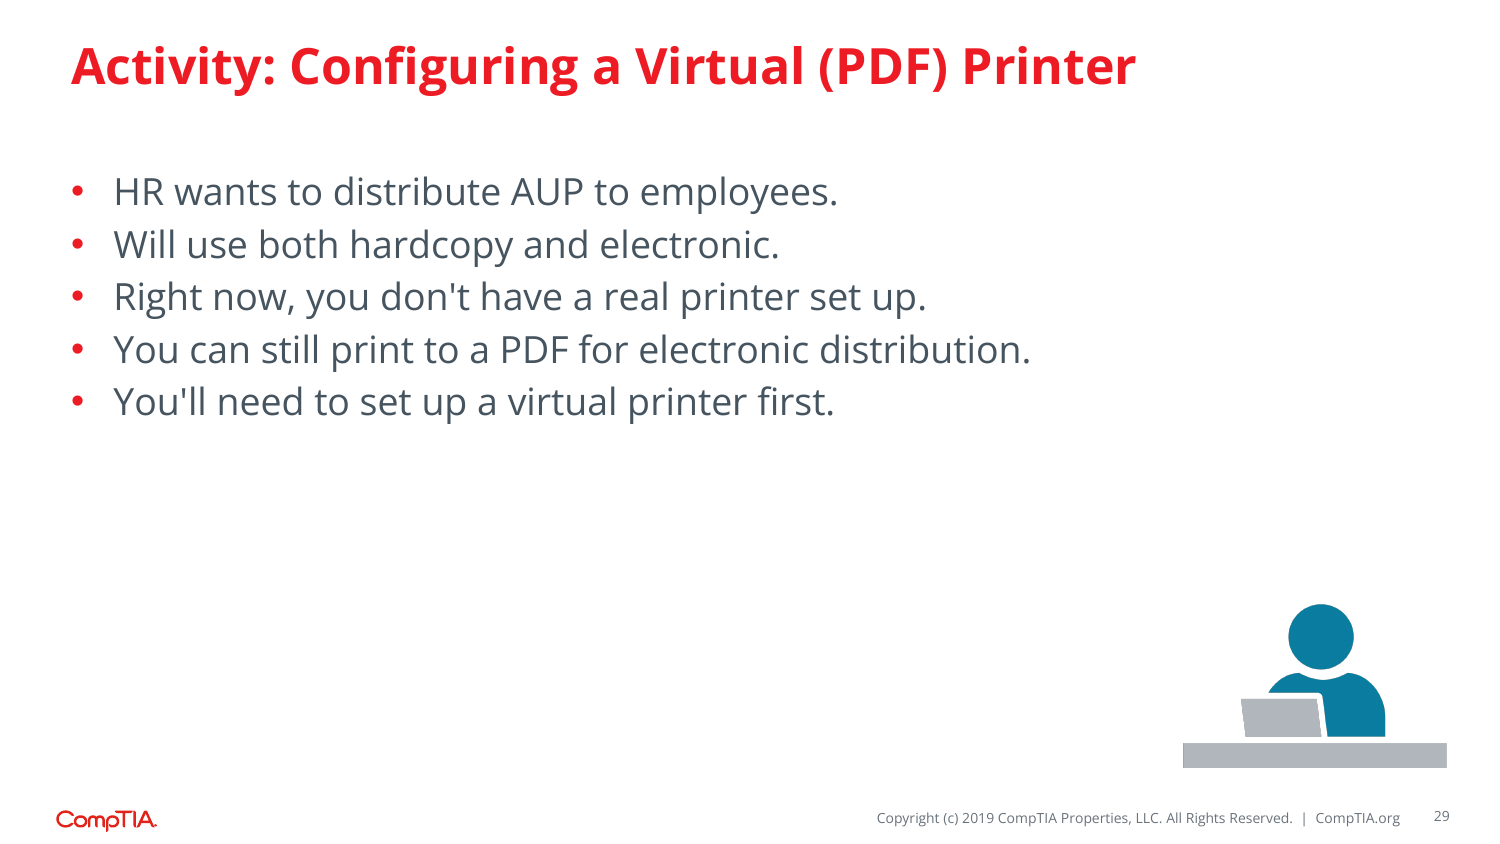

# Activity: Configuring a Virtual (PDF) Printer
HR wants to distribute AUP to employees.
Will use both hardcopy and electronic.
Right now, you don't have a real printer set up.
You can still print to a PDF for electronic distribution.
You'll need to set up a virtual printer first.
29